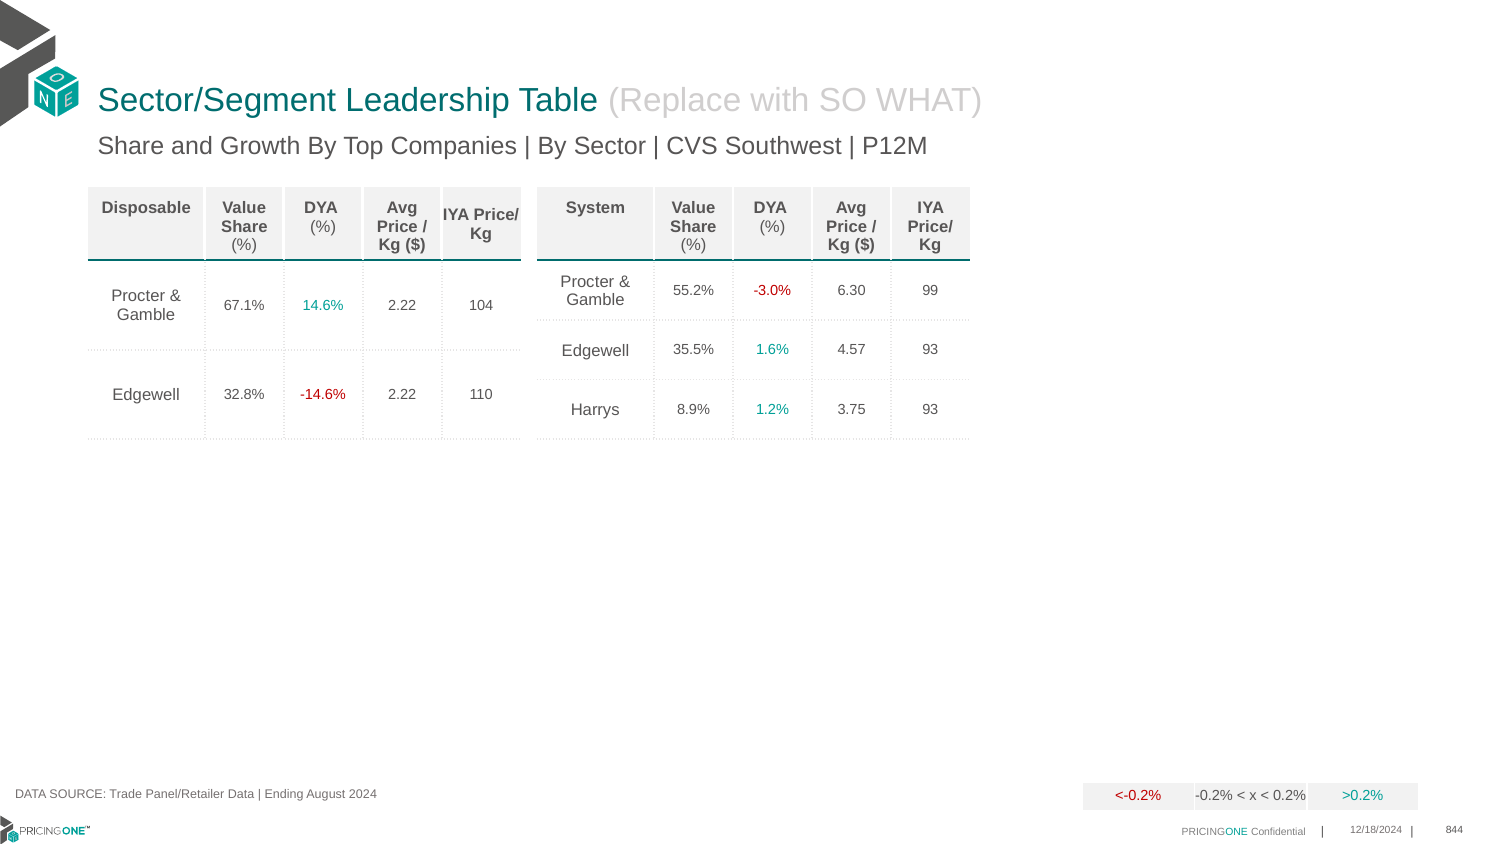

# Sector/Segment Leadership Table (Replace with SO WHAT)
Share and Growth By Top Companies | By Sector | CVS Southwest | P12M
| Disposable | Value Share (%) | DYA (%) | Avg Price /Kg ($) | IYA Price/ Kg |
| --- | --- | --- | --- | --- |
| Procter & Gamble | 67.1% | 14.6% | 2.22 | 104 |
| Edgewell | 32.8% | -14.6% | 2.22 | 110 |
| System | Value Share (%) | DYA (%) | Avg Price /Kg ($) | IYA Price/Kg |
| --- | --- | --- | --- | --- |
| Procter & Gamble | 55.2% | -3.0% | 6.30 | 99 |
| Edgewell | 35.5% | 1.6% | 4.57 | 93 |
| Harrys | 8.9% | 1.2% | 3.75 | 93 |
DATA SOURCE: Trade Panel/Retailer Data | Ending August 2024
| <-0.2% | -0.2% < x < 0.2% | >0.2% |
| --- | --- | --- |

12/18/2024
844